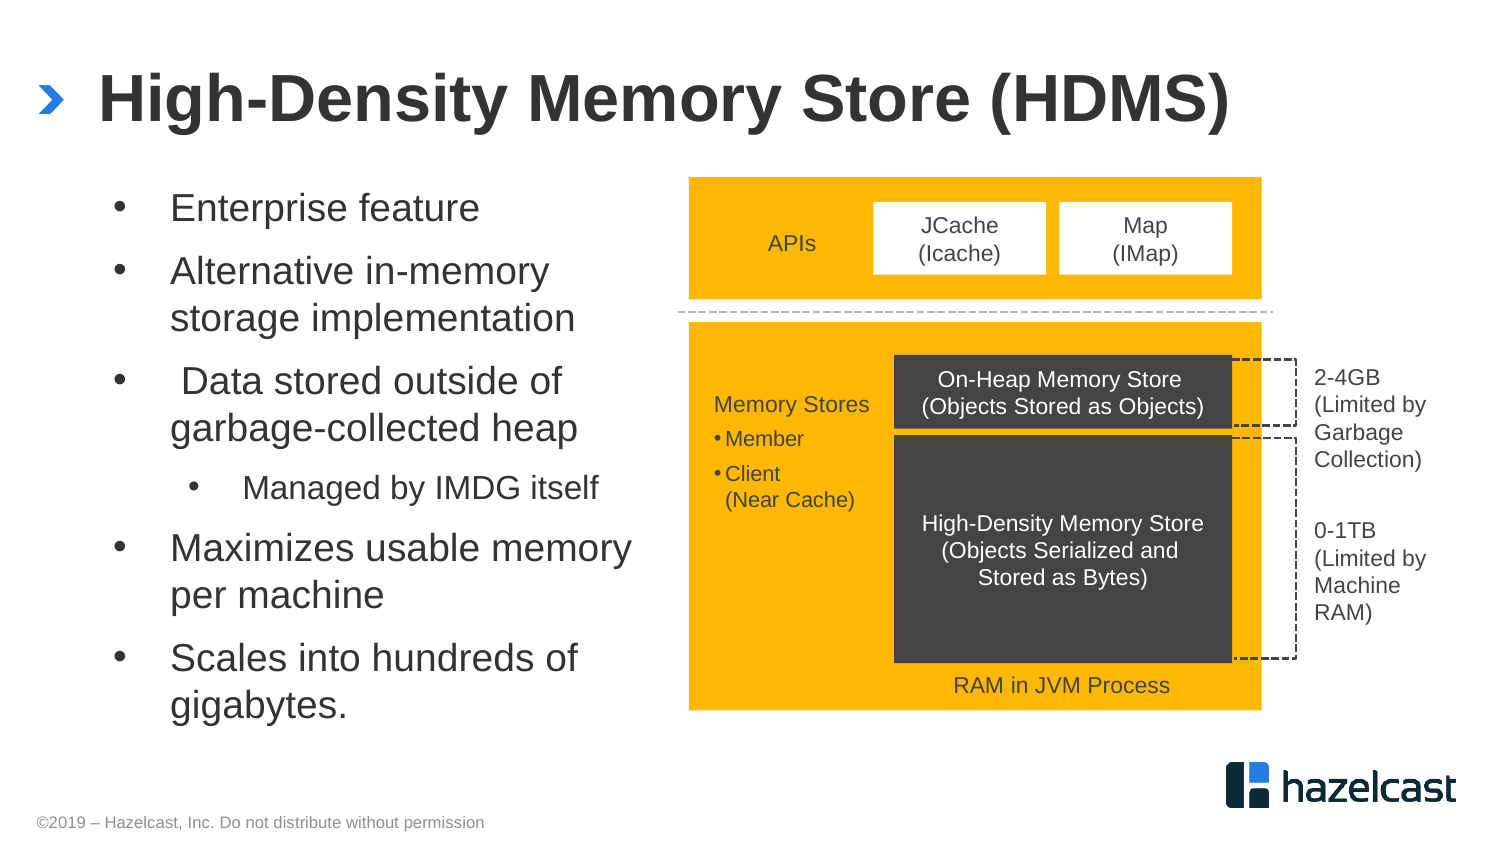

# High-Density Memory Store (HDMS)
Enterprise feature
Alternative in-memory storage implementation
 Data stored outside of garbage-collected heap
Managed by IMDG itself
Maximizes usable memory per machine
Scales into hundreds of gigabytes.

JCache
(Icache)
Map
(IMap)
APIs

On-Heap Memory Store
(Objects Stored as Objects)
2-4GB
(Limited by
Garbage
Collection)

Memory Stores
Member
Client
(Near Cache)
High-Density Memory Store
(Objects Serialized and
Stored as Bytes)

0-1TB
(Limited by Machine
RAM)
RAM in JVM Process
©2019 – Hazelcast, Inc. Do not distribute without permission